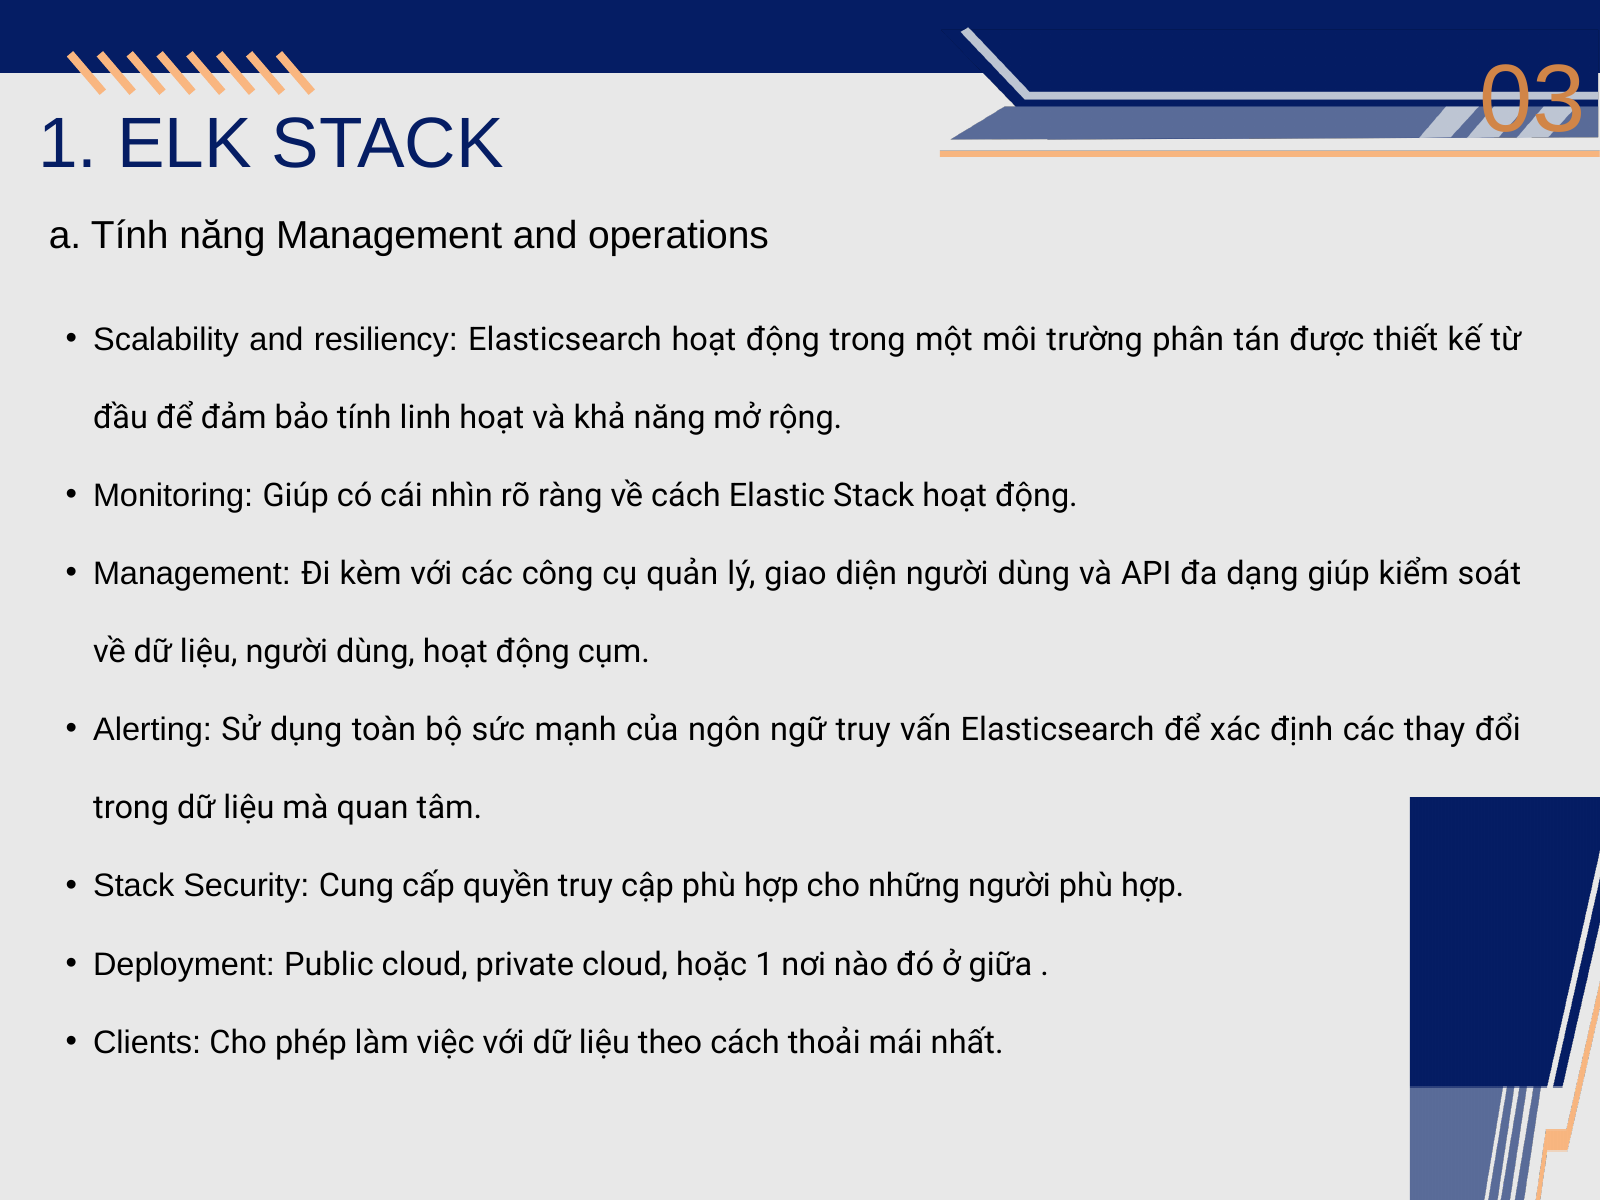

03
1. ELK STACK
 a. Tính năng Management and operations
Scalability and resiliency: Elasticsearch hoạt động trong một môi trường phân tán được thiết kế từ đầu để đảm bảo tính linh hoạt và khả năng mở rộng.
Monitoring: Giúp có cái nhìn rõ ràng về cách Elastic Stack hoạt động.
Management: Đi kèm với các công cụ quản lý, giao diện người dùng và API đa dạng giúp kiểm soát về dữ liệu, người dùng, hoạt động cụm.
Alerting: Sử dụng toàn bộ sức mạnh của ngôn ngữ truy vấn Elasticsearch để xác định các thay đổi trong dữ liệu mà quan tâm.
Stack Security: Cung cấp quyền truy cập phù hợp cho những người phù hợp.
Deployment: Public cloud, private cloud, hoặc 1 nơi nào đó ở giữa .
Clients: Cho phép làm việc với dữ liệu theo cách thoải mái nhất.